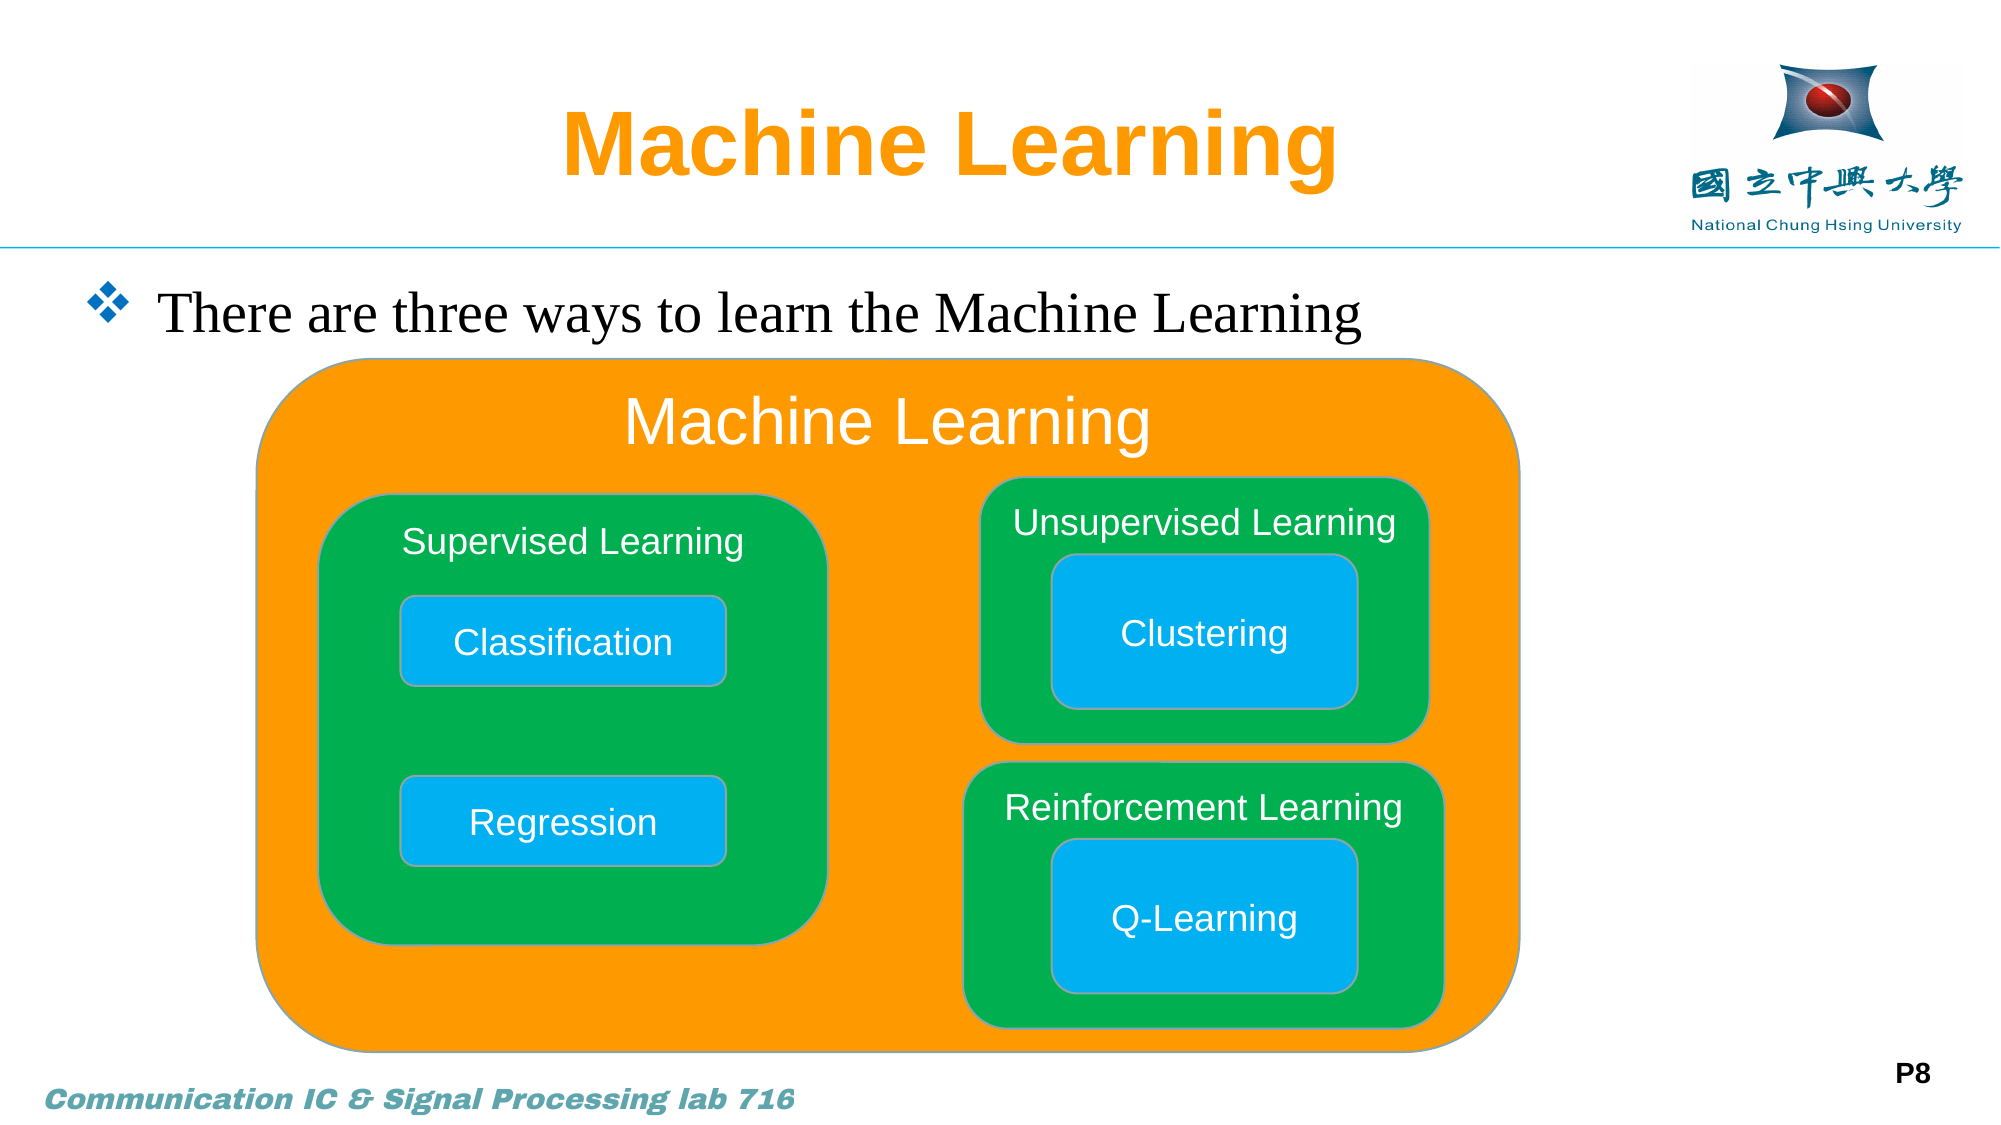

# Machine Learning
There are three ways to learn the Machine Learning
Machine Learning

Unsupervised Learning

Supervised Learning

Clustering
Classification
Reinforcement Learning

Regression
Q-Learning